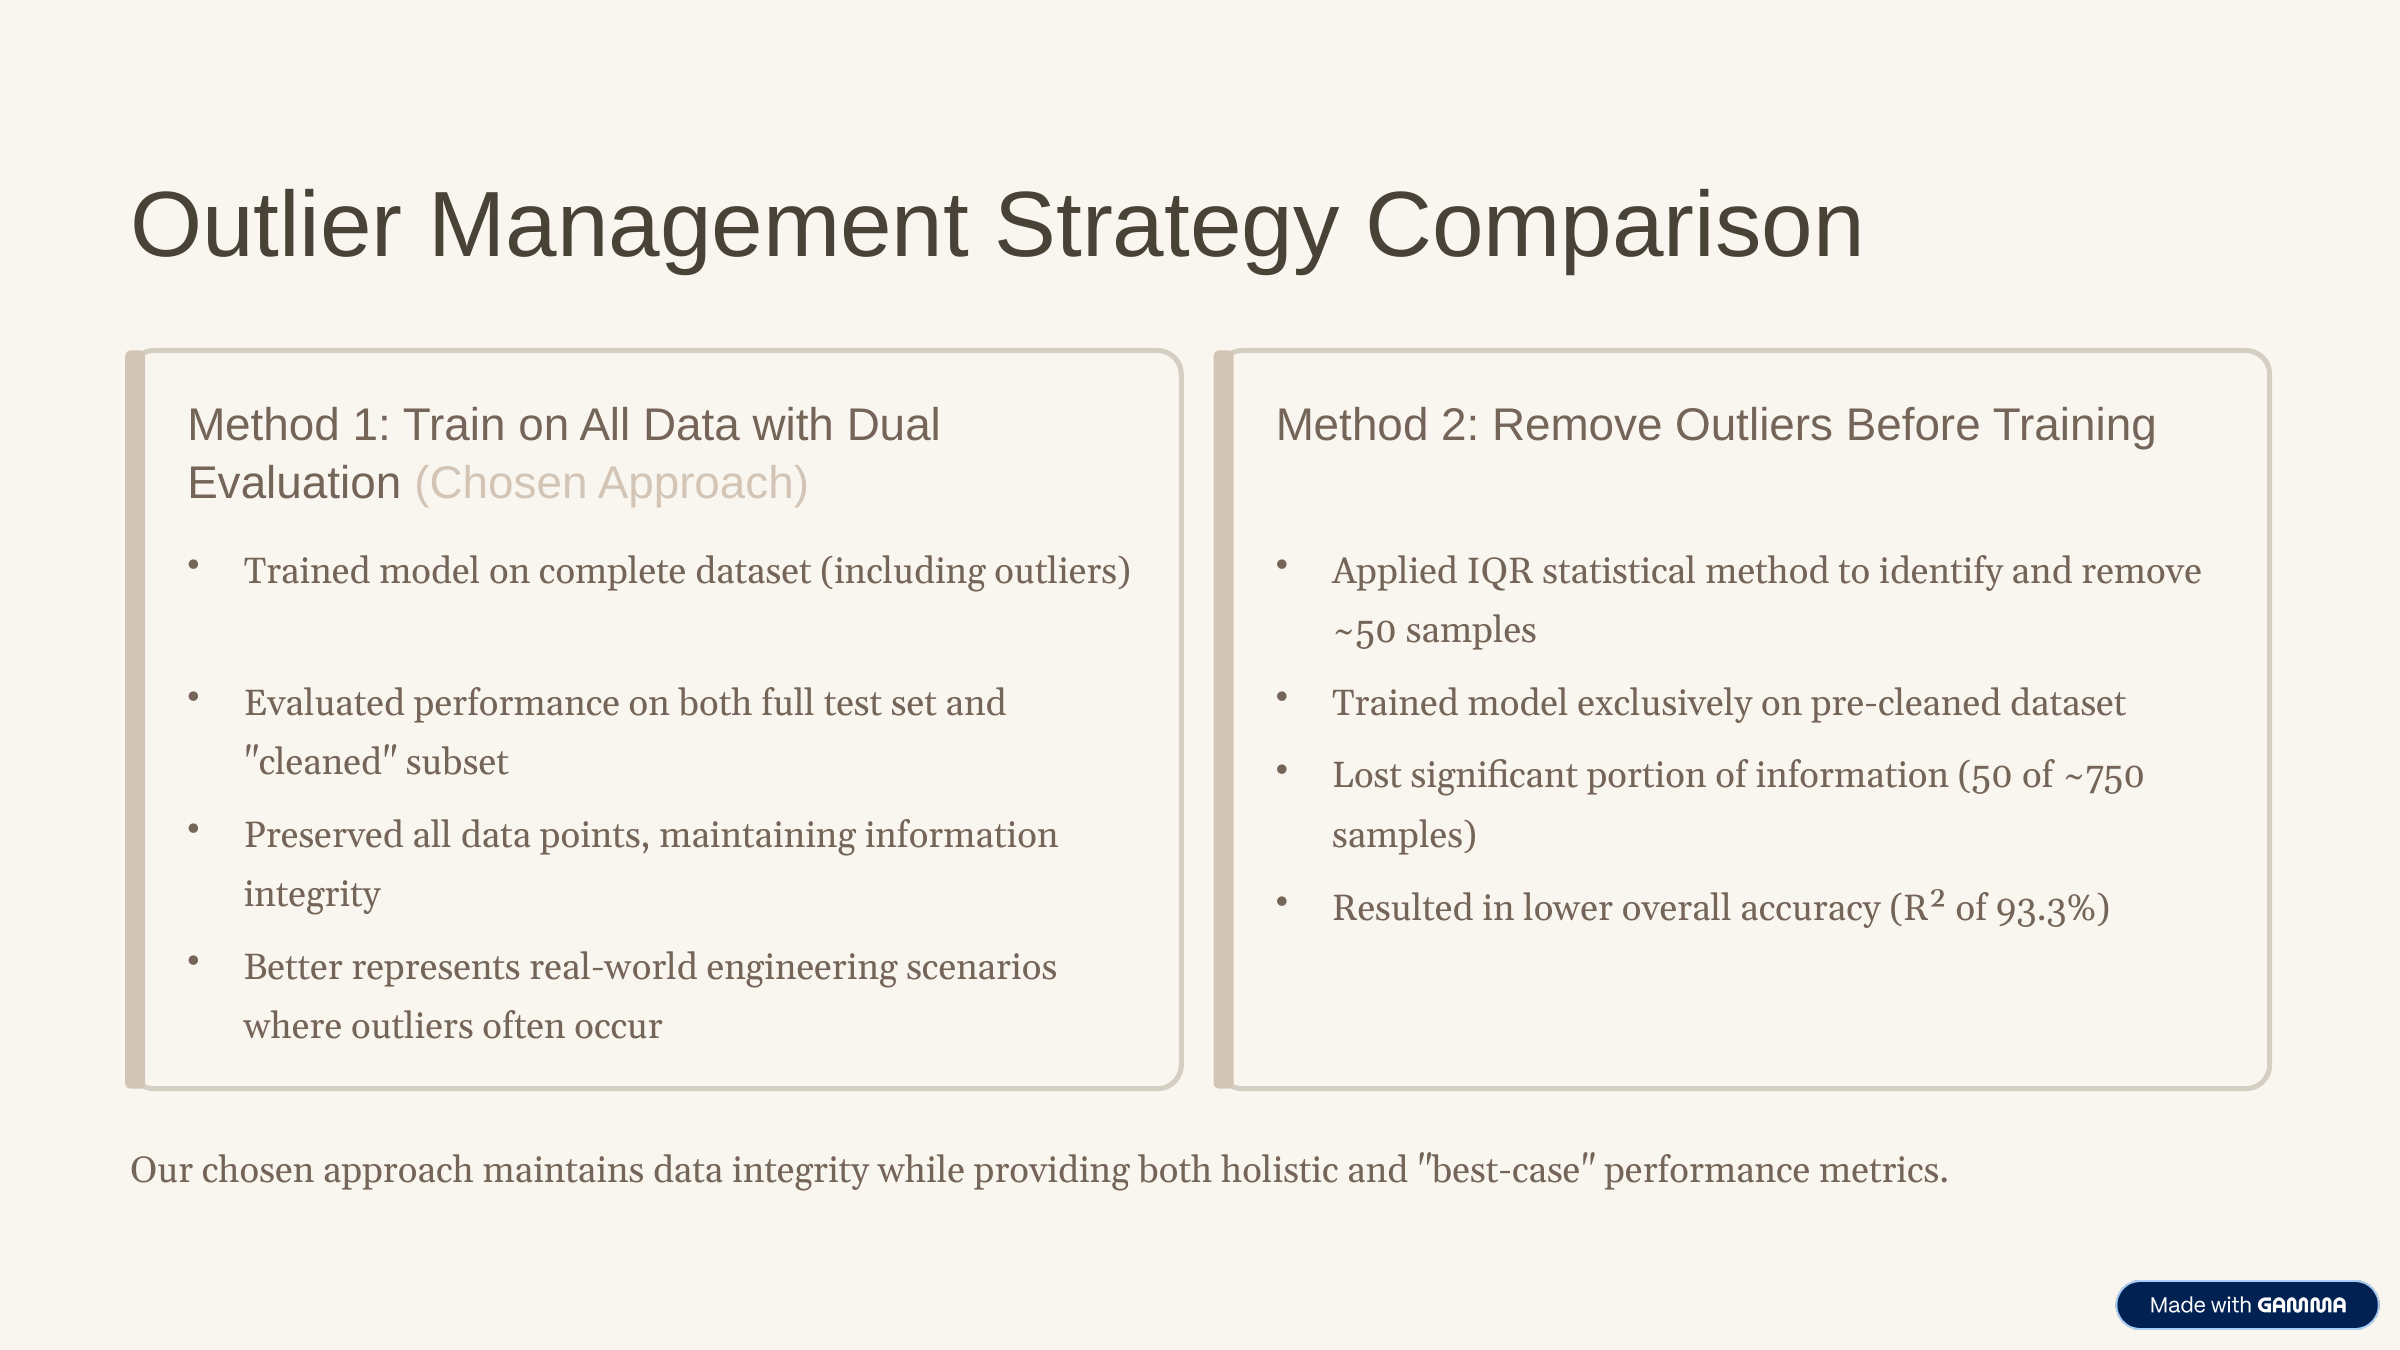

Outlier Management Strategy Comparison

Method 1: Train on All Data with Dual Evaluation (Chosen Approach)
Method 2: Remove Outliers Before Training
Trained model on complete dataset (including outliers)
Applied IQR statistical method to identify and remove ~50 samples
Evaluated performance on both full test set and "cleaned" subset
Trained model exclusively on pre-cleaned dataset
Lost significant portion of information (50 of ~750 samples)
Preserved all data points, maintaining information integrity
Resulted in lower overall accuracy (R² of 93.3%)
Better represents real-world engineering scenarios where outliers often occur
Our chosen approach maintains data integrity while providing both holistic and "best-case" performance metrics.